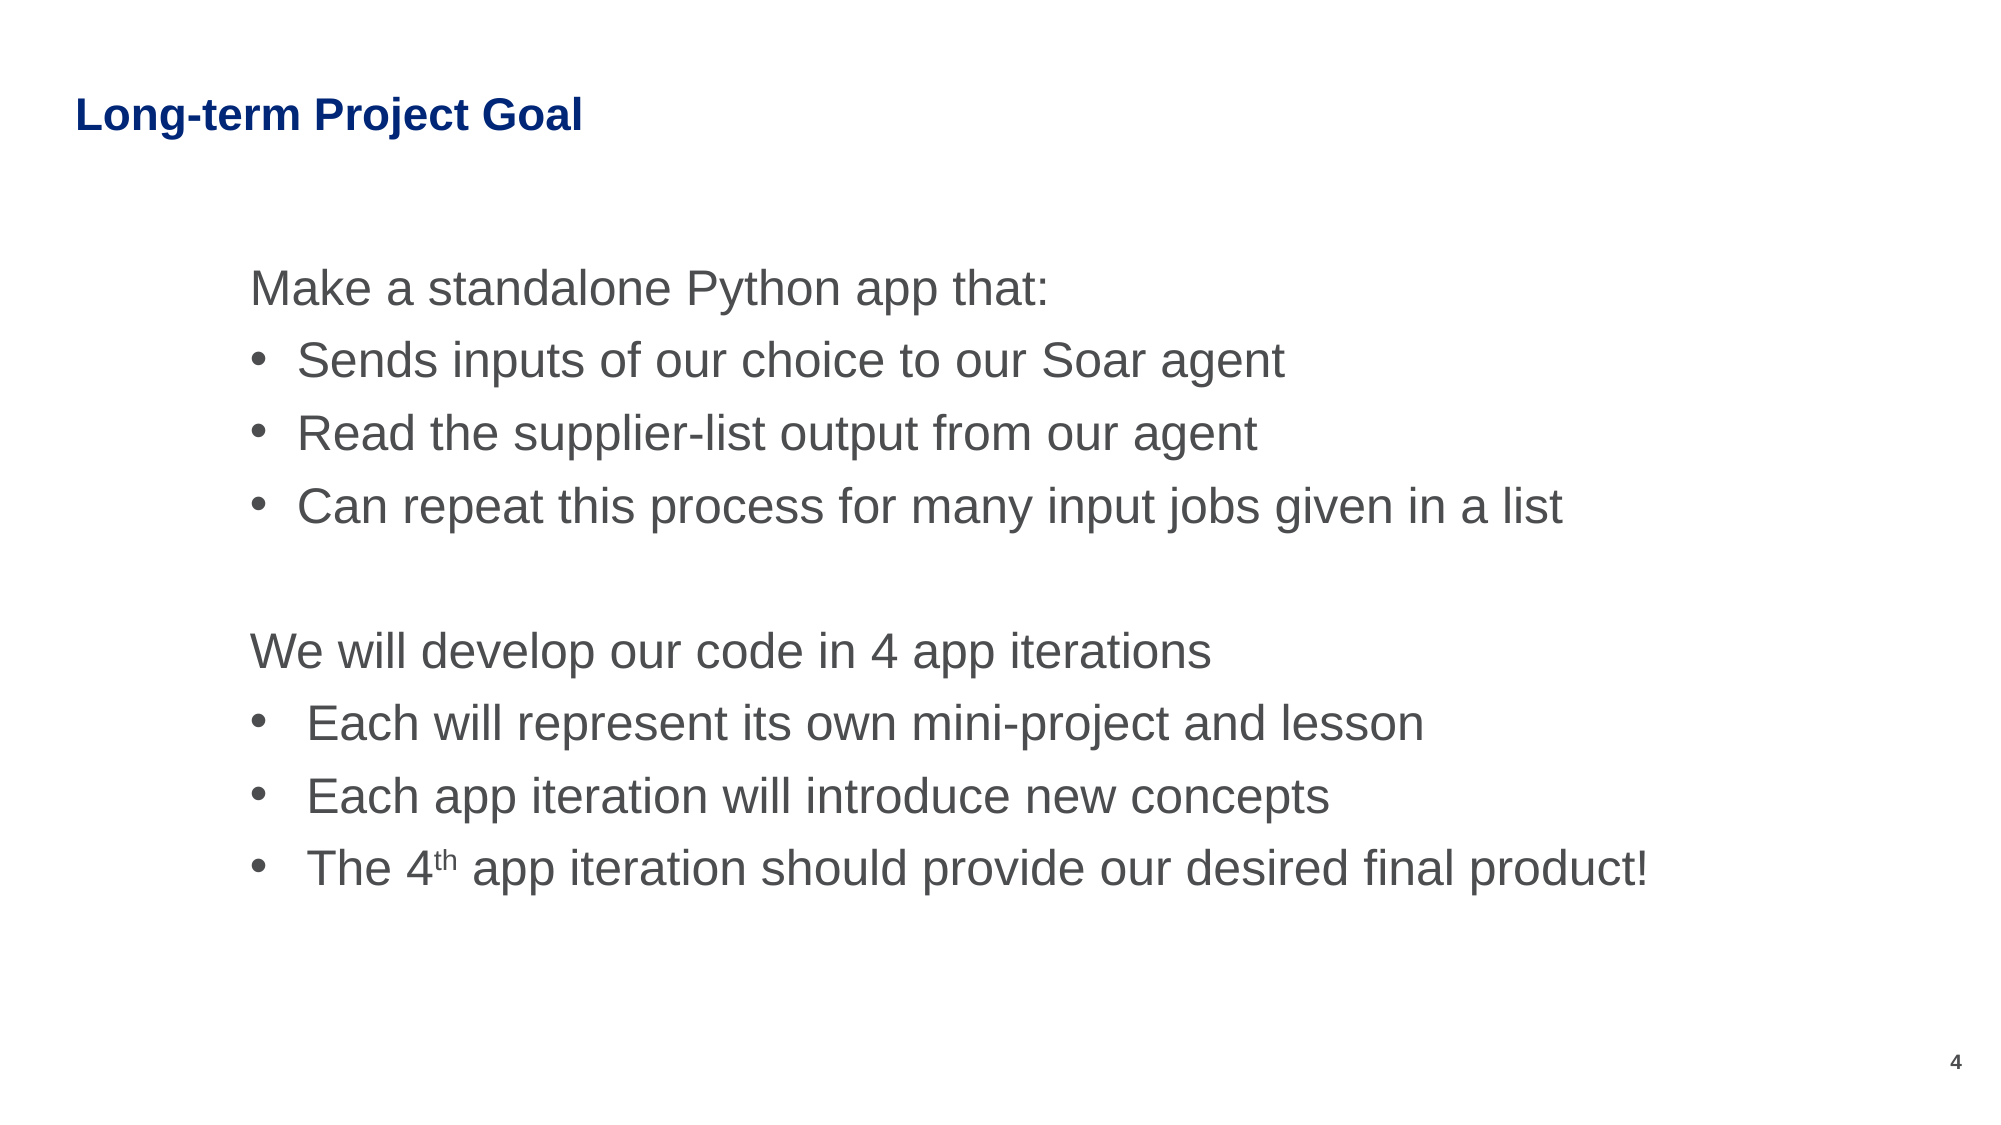

# Long-term Project Goal
Make a standalone Python app that:
Sends inputs of our choice to our Soar agent
Read the supplier-list output from our agent
Can repeat this process for many input jobs given in a list

We will develop our code in 4 app iterations
Each will represent its own mini-project and lesson
Each app iteration will introduce new concepts
The 4th app iteration should provide our desired final product!